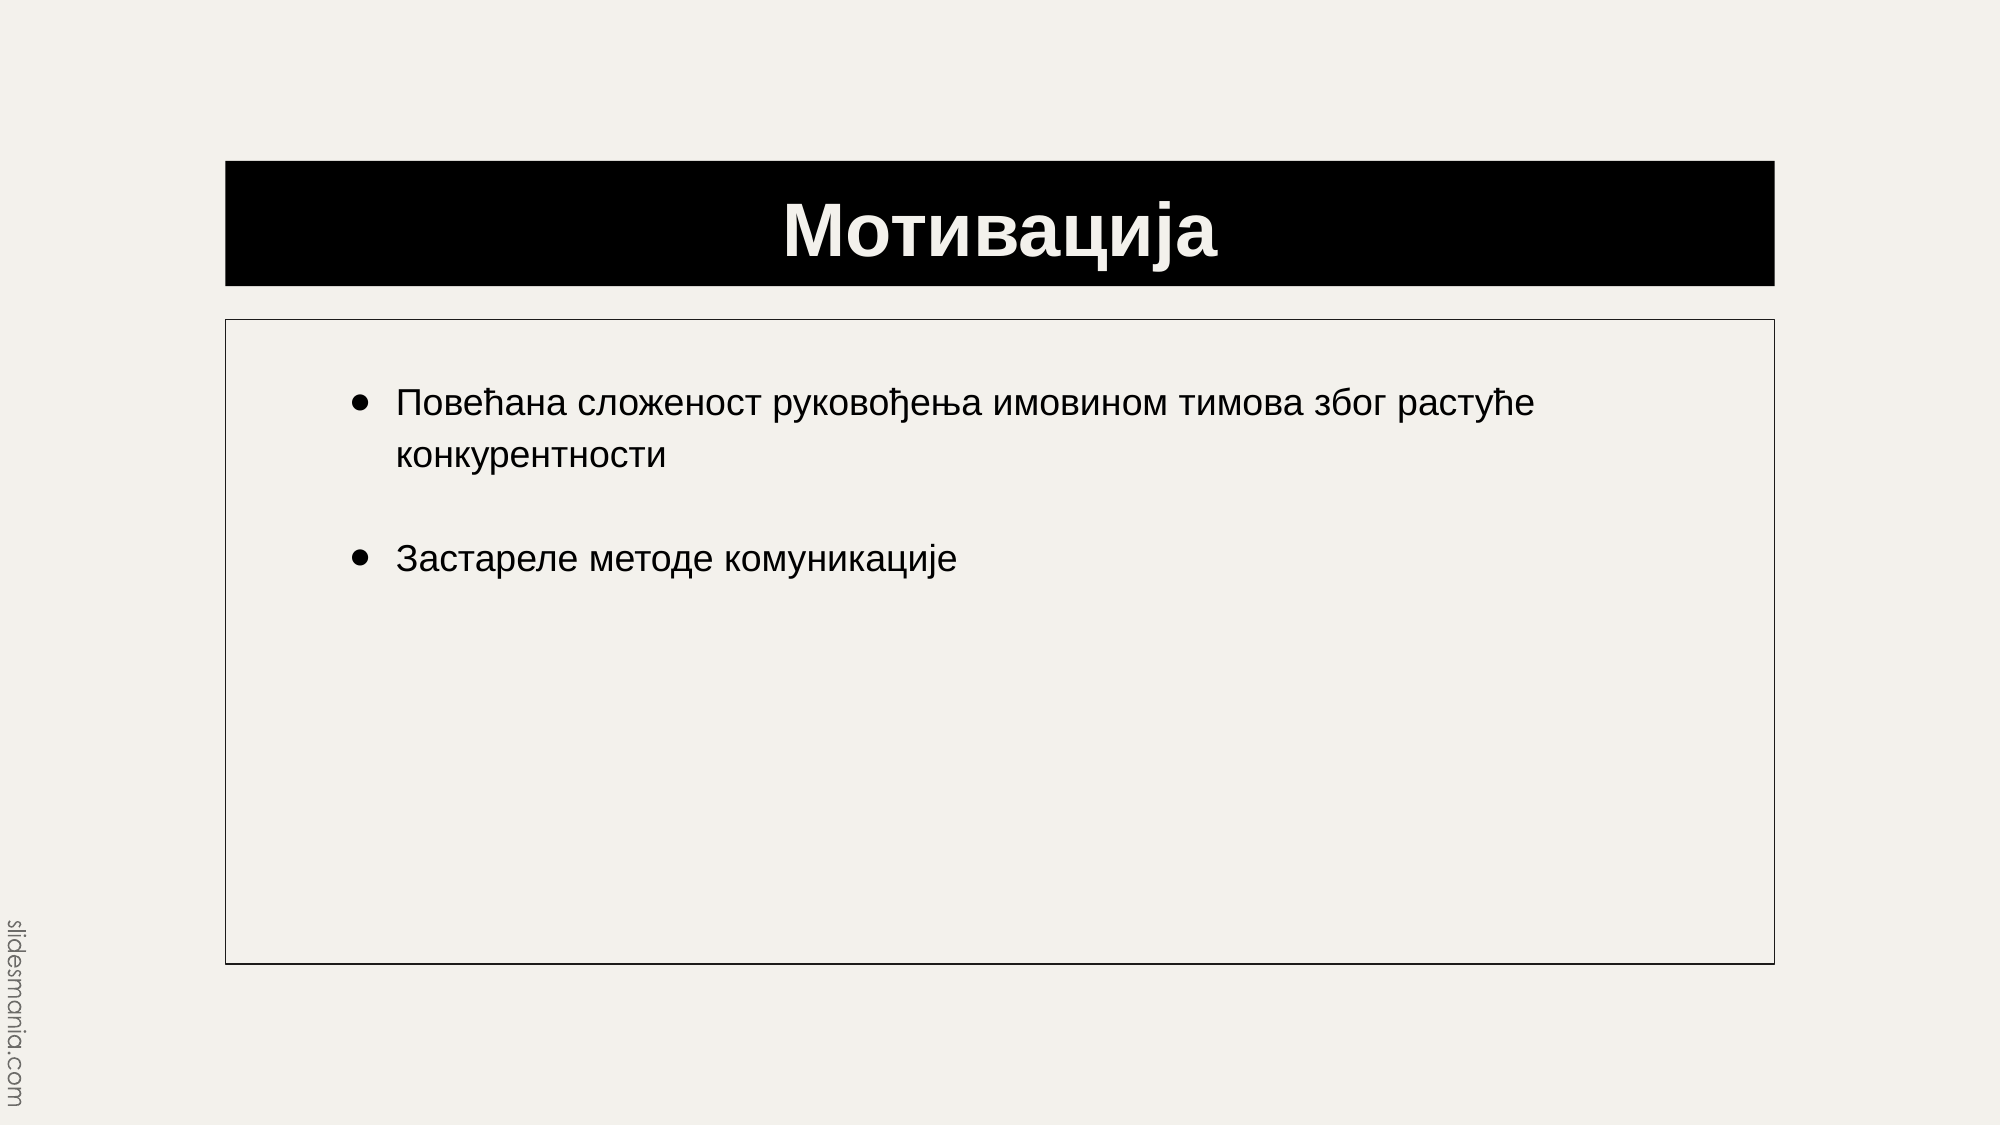

# Мотивација
Повећана сложеност руковођења имовином тимова због растуће конкурентности

Застареле методе комуникације